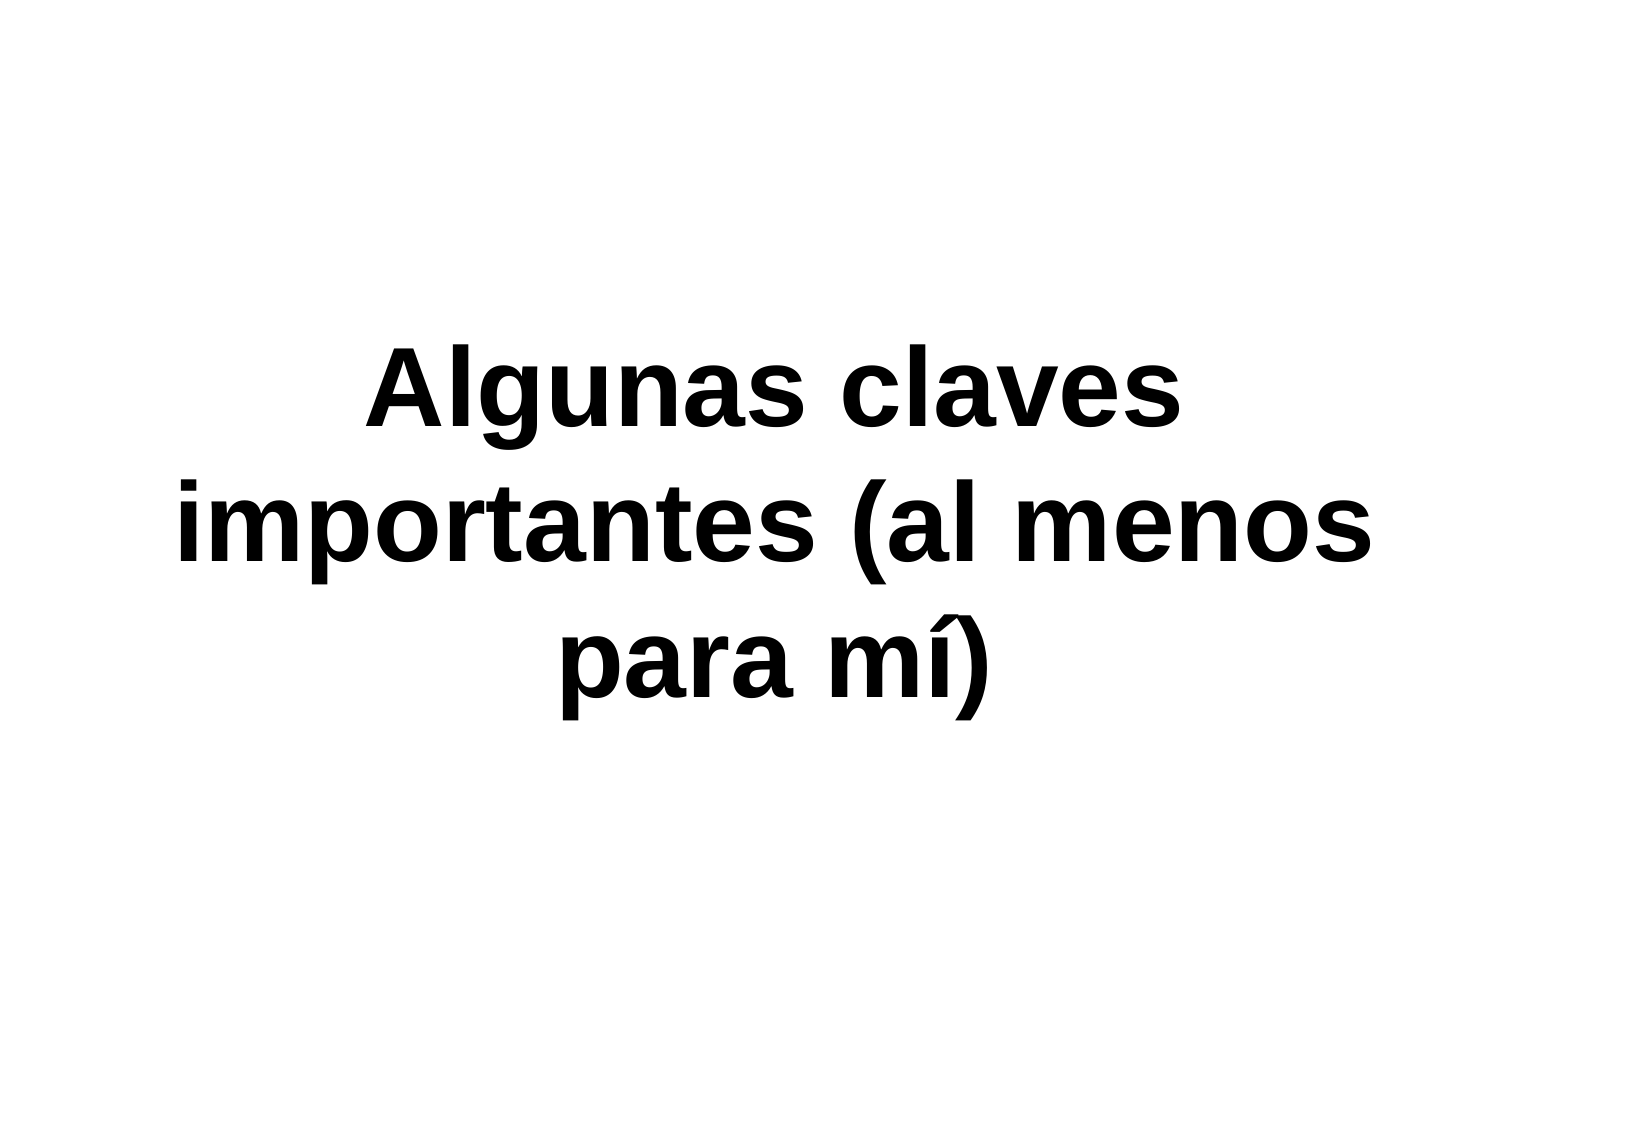

Algunas claves importantes (al menos para mí)